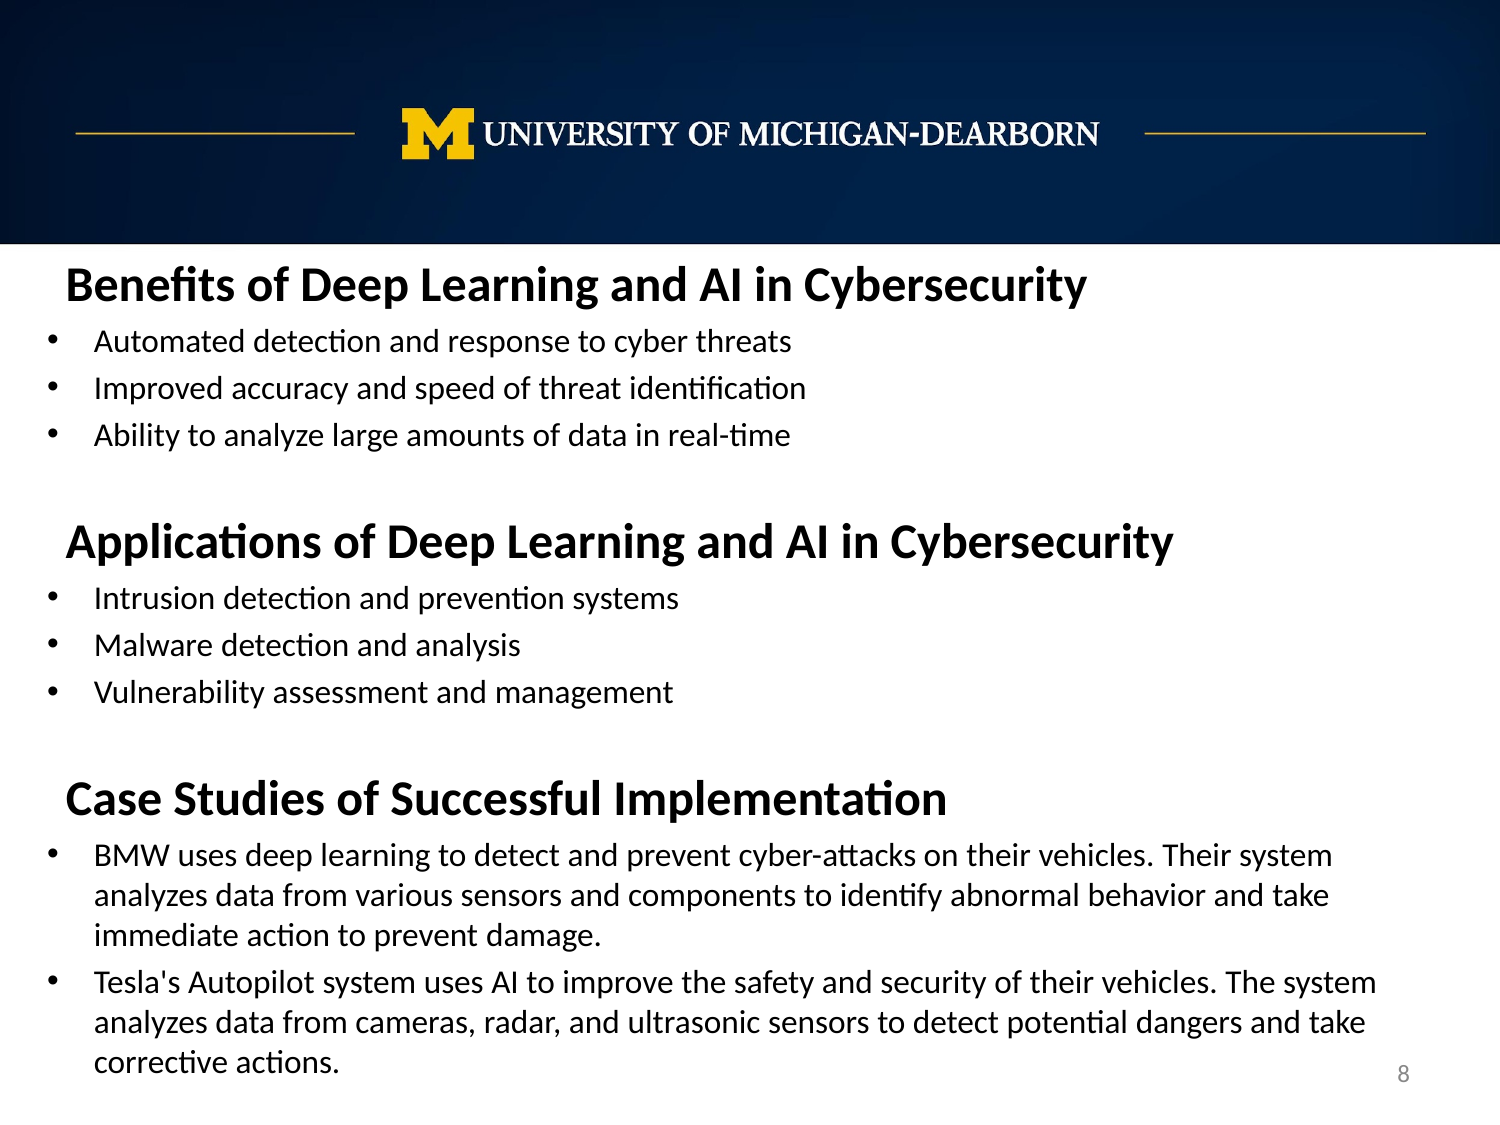

Benefits of Deep Learning and AI in Cybersecurity
Automated detection and response to cyber threats
Improved accuracy and speed of threat identification
Ability to analyze large amounts of data in real-time

Applications of Deep Learning and AI in Cybersecurity
Intrusion detection and prevention systems
Malware detection and analysis
Vulnerability assessment and management

Case Studies of Successful Implementation
BMW uses deep learning to detect and prevent cyber-attacks on their vehicles. Their system analyzes data from various sensors and components to identify abnormal behavior and take immediate action to prevent damage.
Tesla's Autopilot system uses AI to improve the safety and security of their vehicles. The system analyzes data from cameras, radar, and ultrasonic sensors to detect potential dangers and take corrective actions.

8